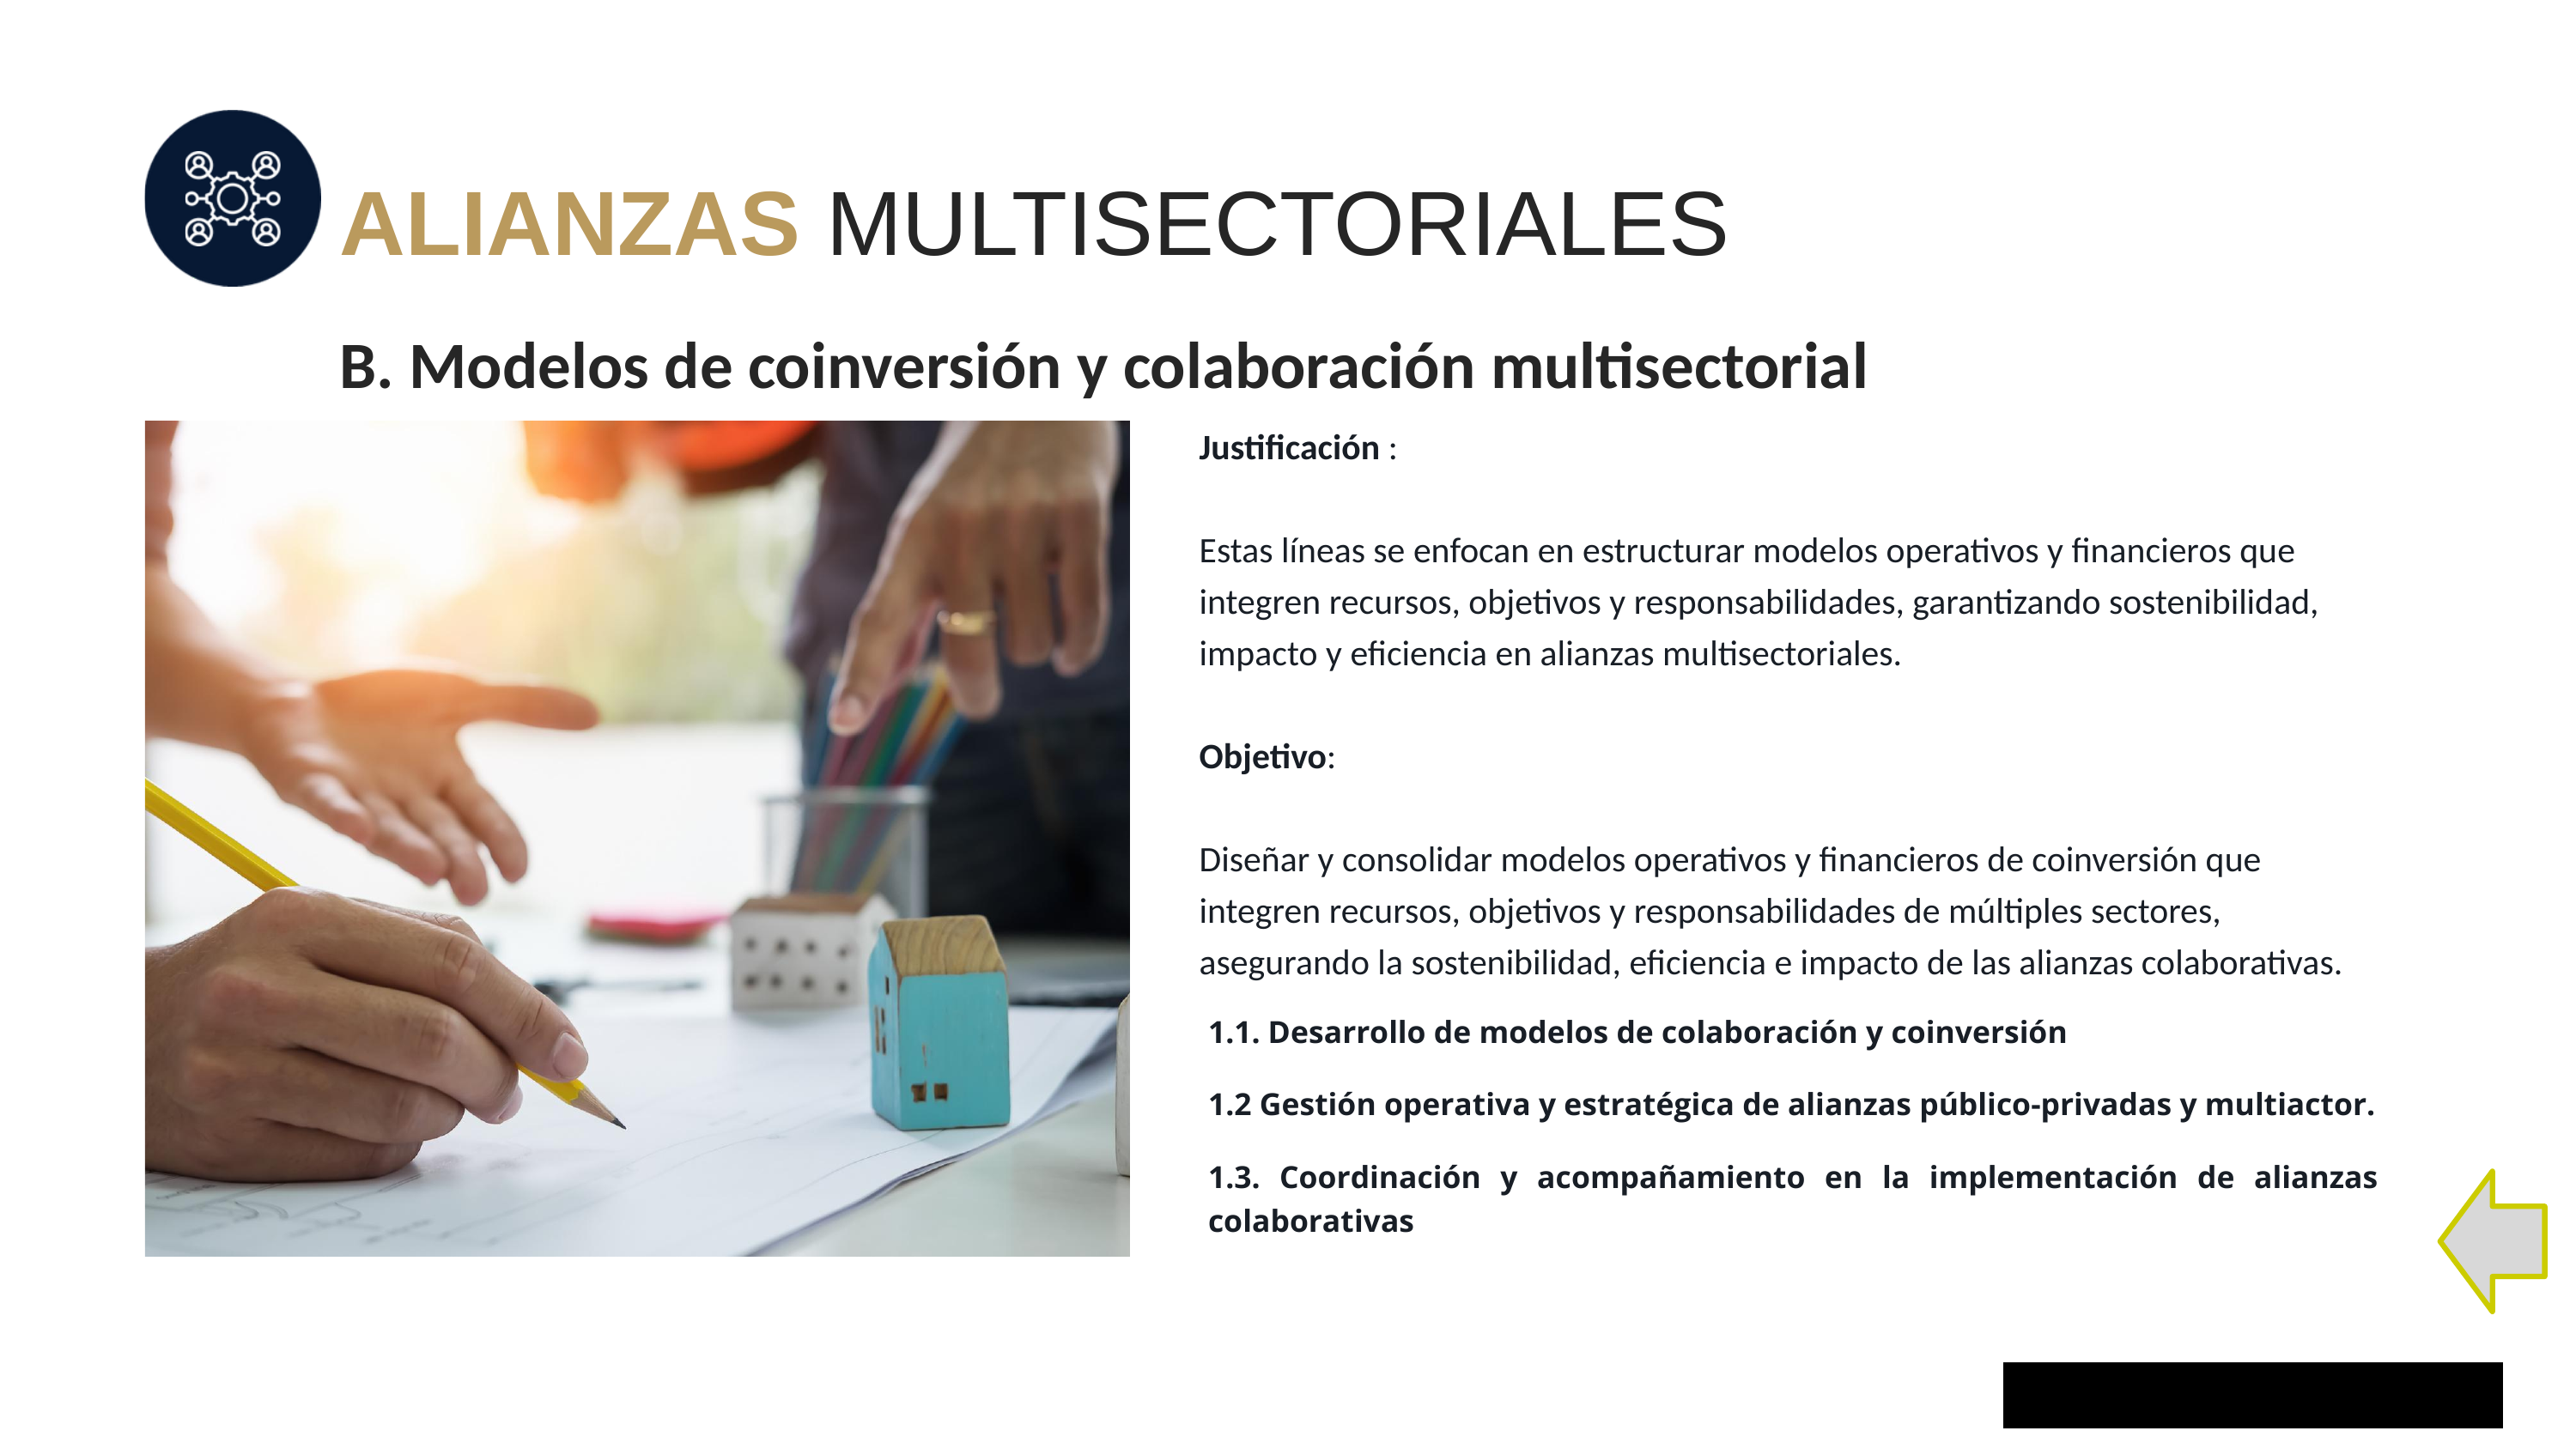

ALIANZAS MULTISECTORIALES

B. Modelos de coinversión y colaboración multisectorial

Justificación :

Estas líneas se enfocan en estructurar modelos operativos y financieros que integren recursos, objetivos y responsabilidades, garantizando sostenibilidad, impacto y eficiencia en alianzas multisectoriales.

Objetivo:

Diseñar y consolidar modelos operativos y financieros de coinversión que integren recursos, objetivos y responsabilidades de múltiples sectores, asegurando la sostenibilidad, eficiencia e impacto de las alianzas colaborativas.

1.1. Desarrollo de modelos de colaboración y coinversión

1.2 Gestión operativa y estratégica de alianzas público-privadas y multiactor.

1.3. Coordinación y acompañamiento en la implementación de alianzas colaborativas

15

WWW.CRESCEREPST.COM